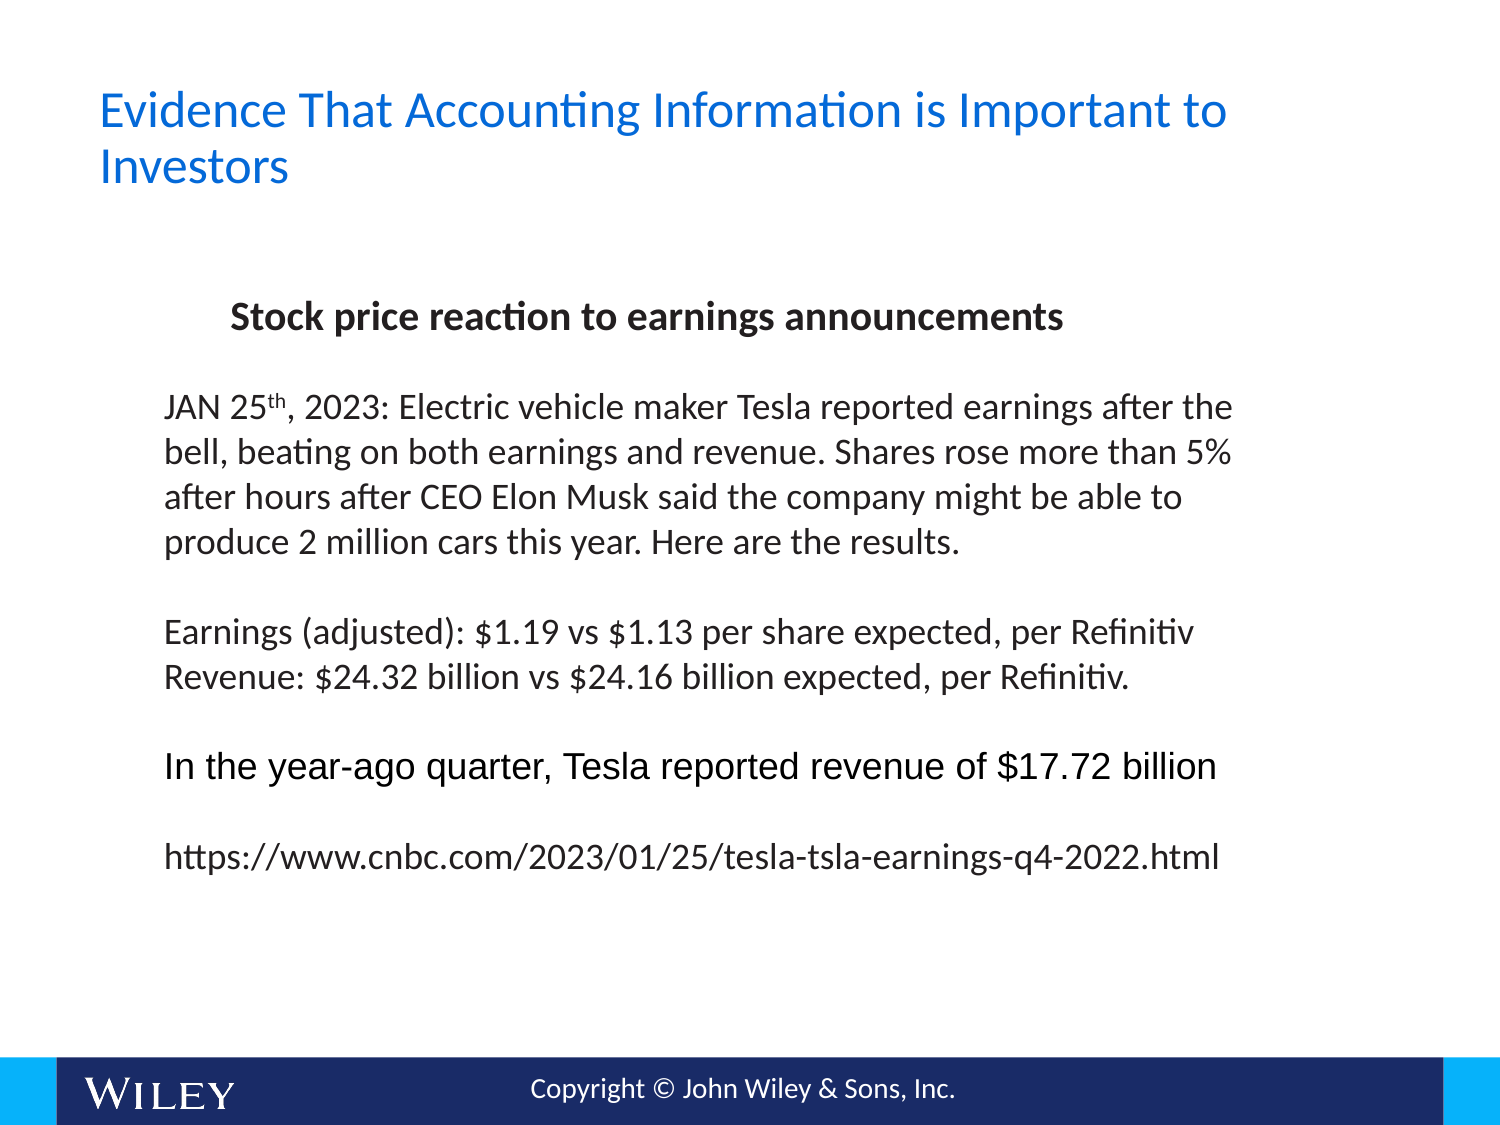

13
# Evidence That Accounting Information is Important to Investors
Stock price reaction to earnings announcements

JAN 25th, 2023: Electric vehicle maker Tesla reported earnings after the bell, beating on both earnings and revenue. Shares rose more than 5% after hours after CEO Elon Musk said the company might be able to produce 2 million cars this year. Here are the results.

Earnings (adjusted): $1.19 vs $1.13 per share expected, per Refinitiv
Revenue: $24.32 billion vs $24.16 billion expected, per Refinitiv.

In the year-ago quarter, Tesla reported revenue of $17.72 billion

https://www.cnbc.com/2023/01/25/tesla-tsla-earnings-q4-2022.html